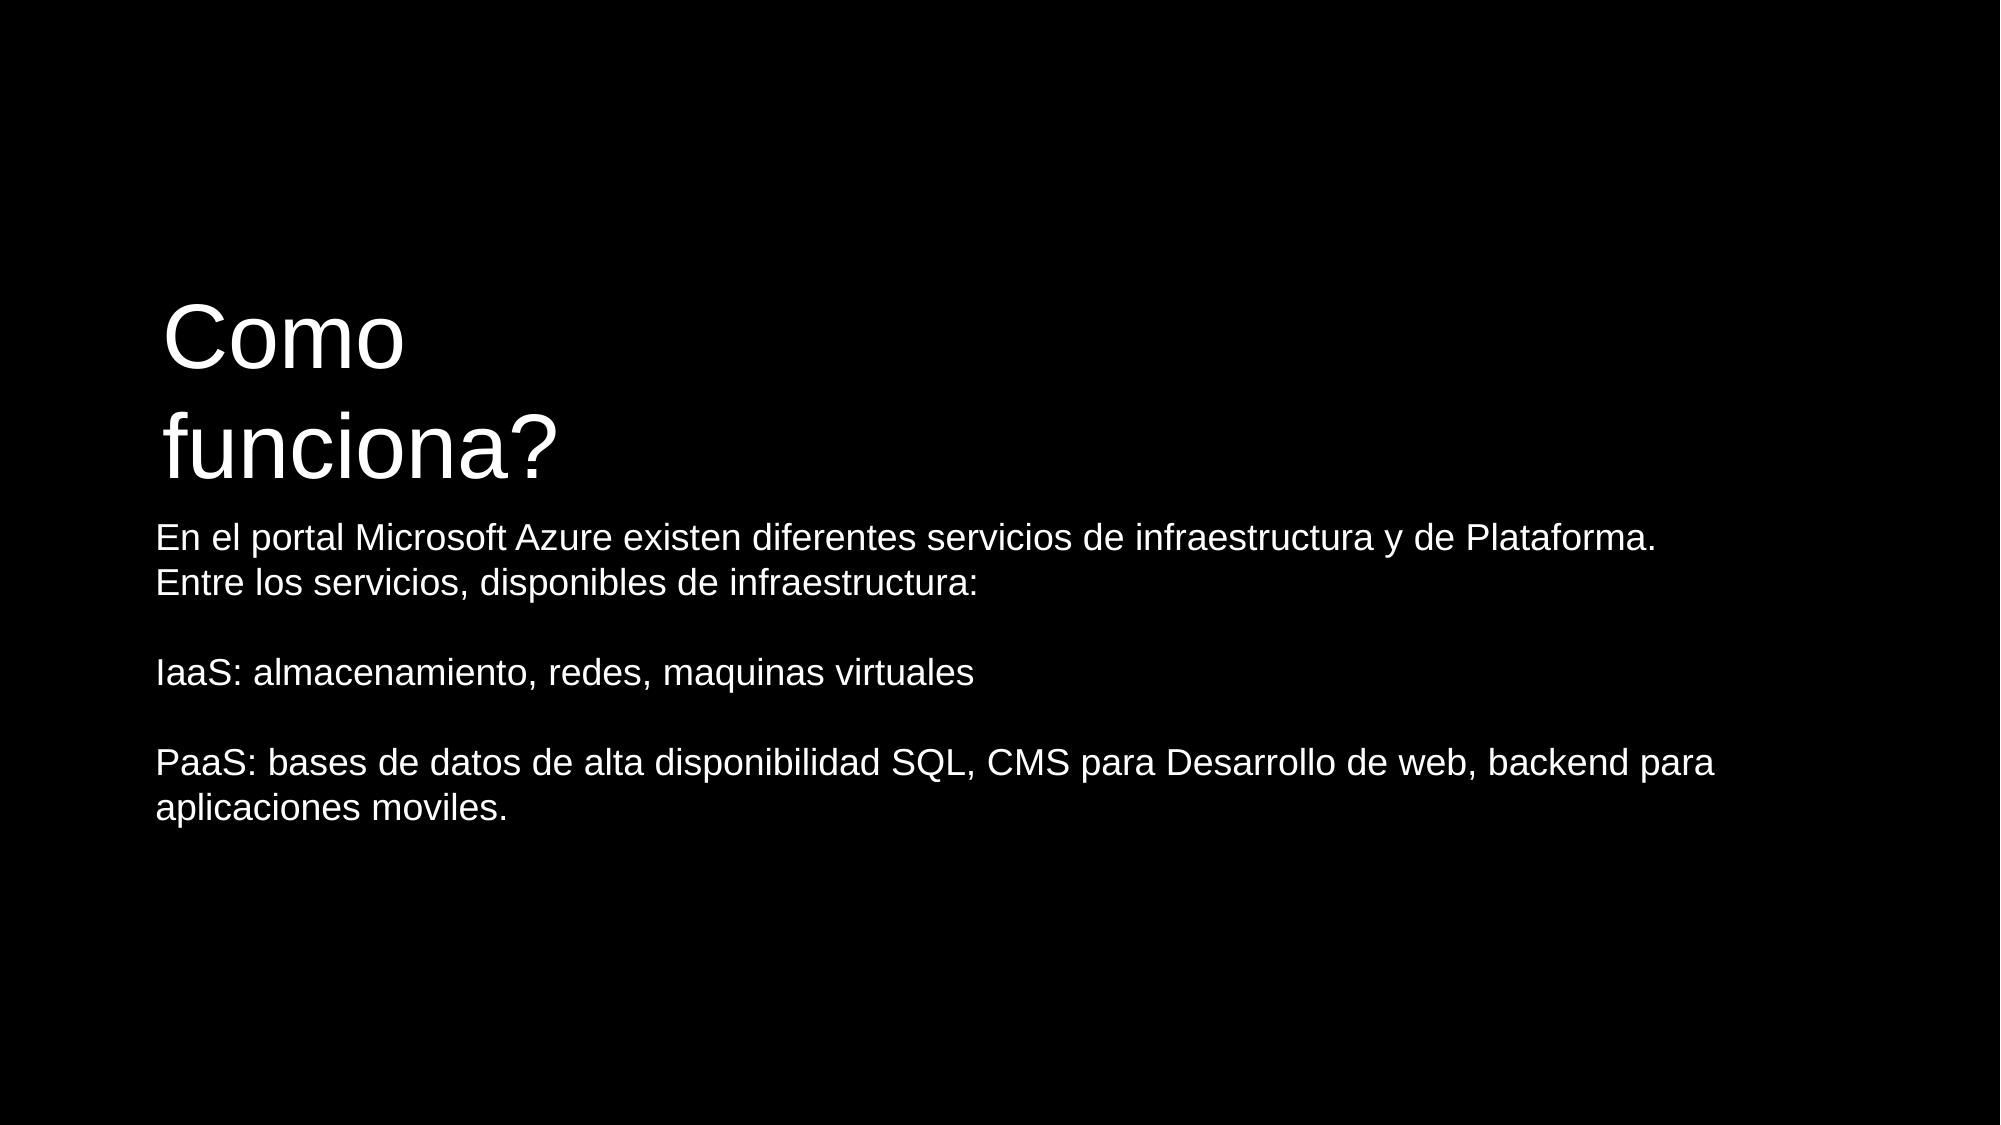

Como funciona?
En el portal Microsoft Azure existen diferentes servicios de infraestructura y de Plataforma.
Entre los servicios, disponibles de infraestructura:

IaaS: almacenamiento, redes, maquinas virtuales

PaaS: bases de datos de alta disponibilidad SQL, CMS para Desarrollo de web, backend para aplicaciones moviles.